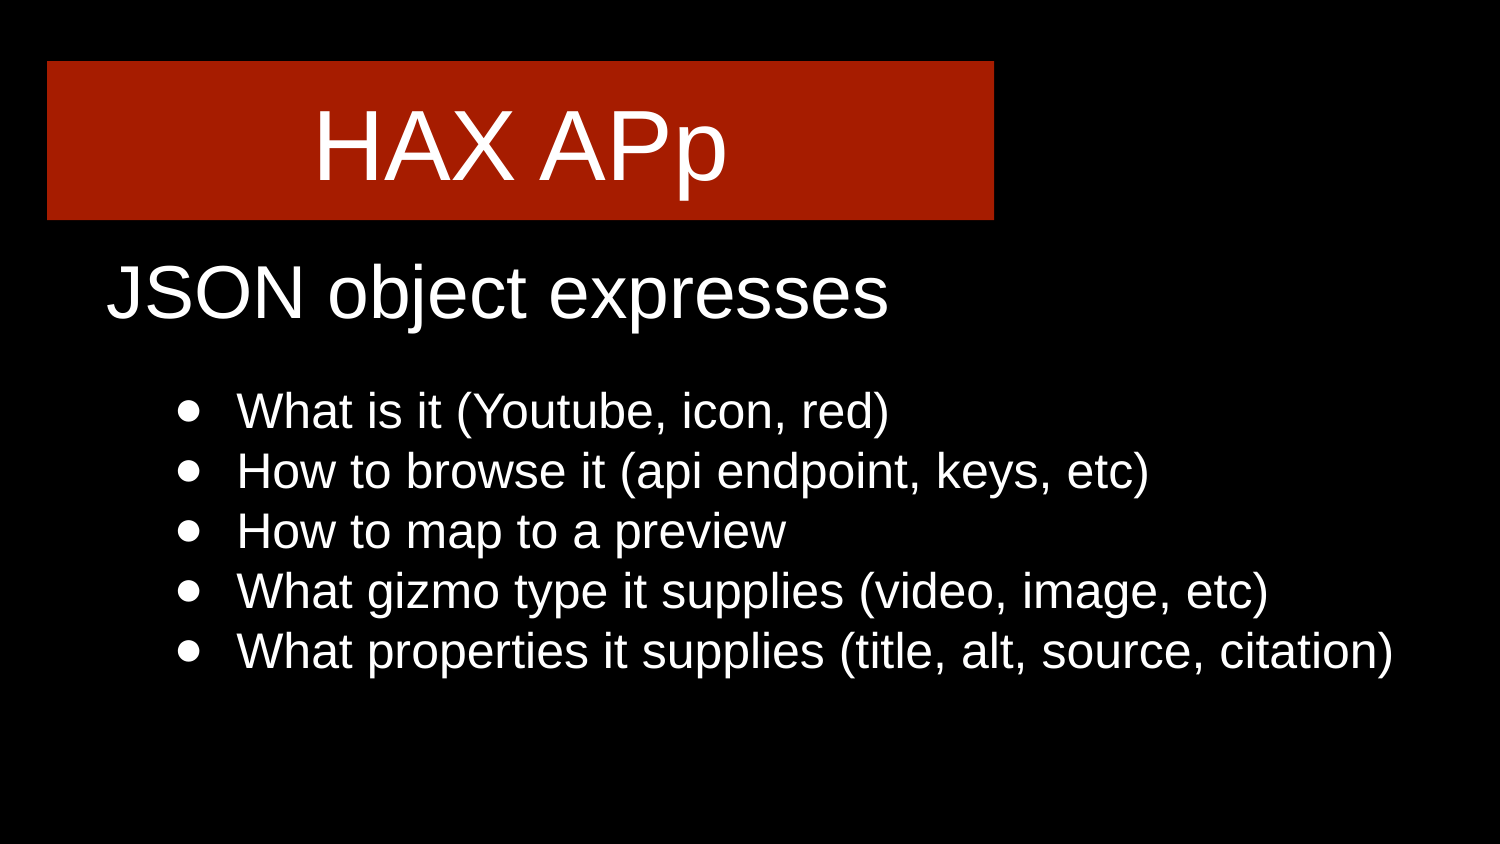

# HAX APp
JSON object expresses
What is it (Youtube, icon, red)
How to browse it (api endpoint, keys, etc)
How to map to a preview
What gizmo type it supplies (video, image, etc)
What properties it supplies (title, alt, source, citation)